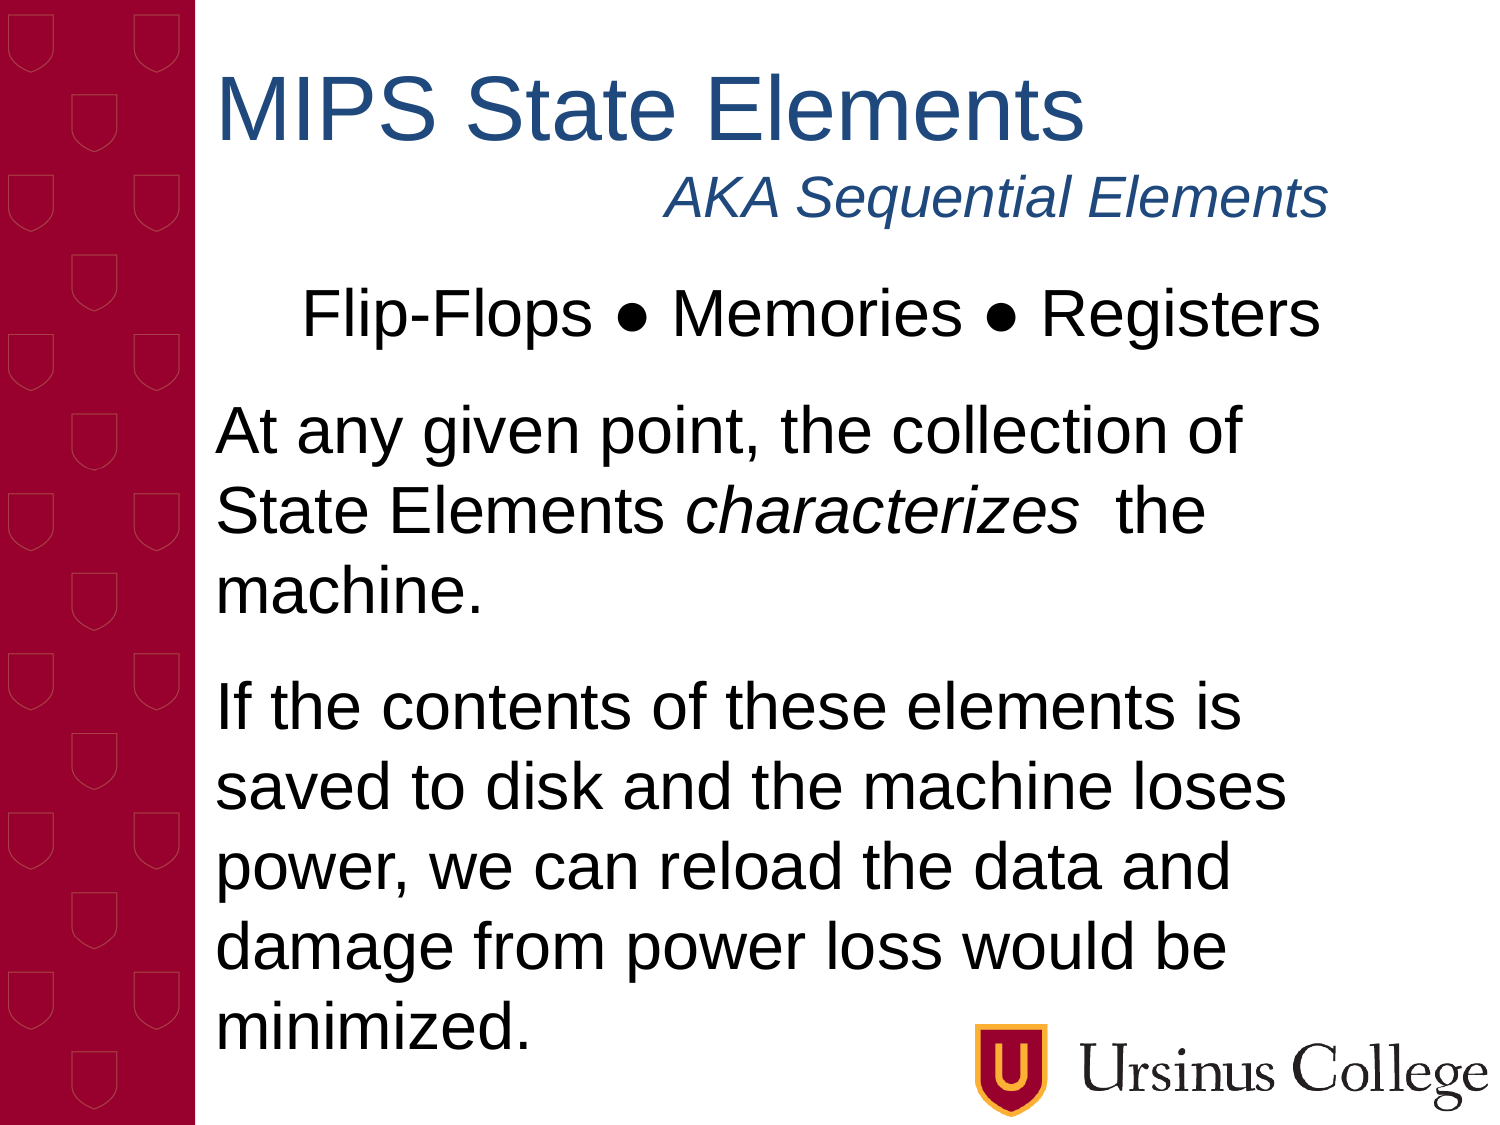

# MIPS State Elements AKA Sequential Elements
Flip-Flops ● Memories ● Registers

At any given point, the collection of State Elements characterizes	the machine.

If the contents of these elements is saved to disk and the machine loses power, we can reload the data and damage from power loss would be minimized.